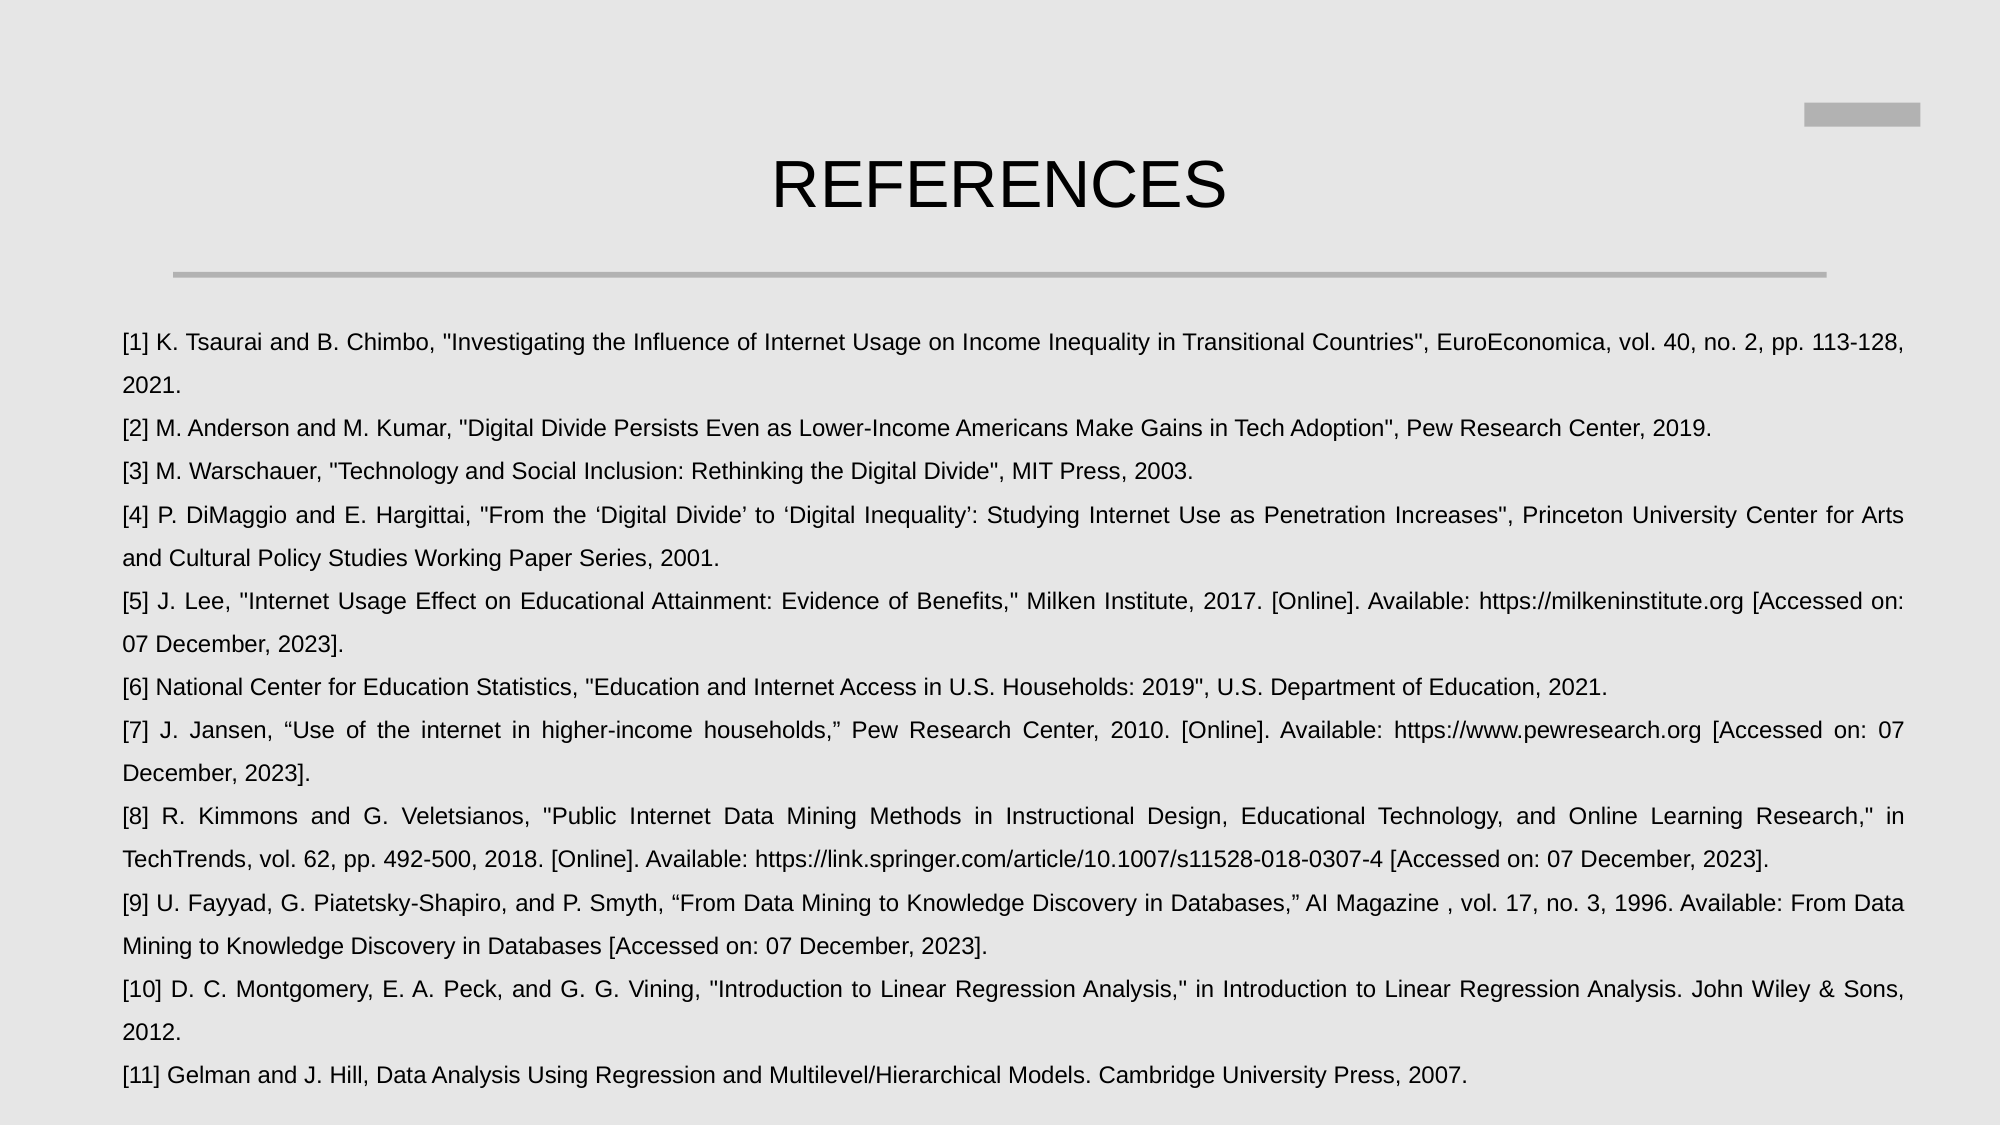

REFERENCES

[1] K. Tsaurai and B. Chimbo, "Investigating the Influence of Internet Usage on Income Inequality in Transitional Countries", EuroEconomica, vol. 40, no. 2, pp. 113-128, 2021.
[2] M. Anderson and M. Kumar, "Digital Divide Persists Even as Lower-Income Americans Make Gains in Tech Adoption", Pew Research Center, 2019.
[3] M. Warschauer, "Technology and Social Inclusion: Rethinking the Digital Divide", MIT Press, 2003.
[4] P. DiMaggio and E. Hargittai, "From the ‘Digital Divide’ to ‘Digital Inequality’: Studying Internet Use as Penetration Increases", Princeton University Center for Arts and Cultural Policy Studies Working Paper Series, 2001.
[5] J. Lee, "Internet Usage Effect on Educational Attainment: Evidence of Benefits," Milken Institute, 2017. [Online]. Available: https://milkeninstitute.org [Accessed on: 07 December, 2023].
[6] National Center for Education Statistics, "Education and Internet Access in U.S. Households: 2019", U.S. Department of Education, 2021.
[7] J. Jansen, “Use of the internet in higher-income households,” Pew Research Center, 2010. [Online]. Available: https://www.pewresearch.org [Accessed on: 07 December, 2023].
[8] R. Kimmons and G. Veletsianos, "Public Internet Data Mining Methods in Instructional Design, Educational Technology, and Online Learning Research," in TechTrends, vol. 62, pp. 492-500, 2018. [Online]. Available: https://link.springer.com/article/10.1007/s11528-018-0307-4 [Accessed on: 07 December, 2023].
[9] U. Fayyad, G. Piatetsky-Shapiro, and P. Smyth, “From Data Mining to Knowledge Discovery in Databases,” AI Magazine , vol. 17, no. 3, 1996. Available: From Data Mining to Knowledge Discovery in Databases [Accessed on: 07 December, 2023].
[10] D. C. Montgomery, E. A. Peck, and G. G. Vining, "Introduction to Linear Regression Analysis," in Introduction to Linear Regression Analysis. John Wiley & Sons, 2012.
[11] Gelman and J. Hill, Data Analysis Using Regression and Multilevel/Hierarchical Models. Cambridge University Press, 2007.